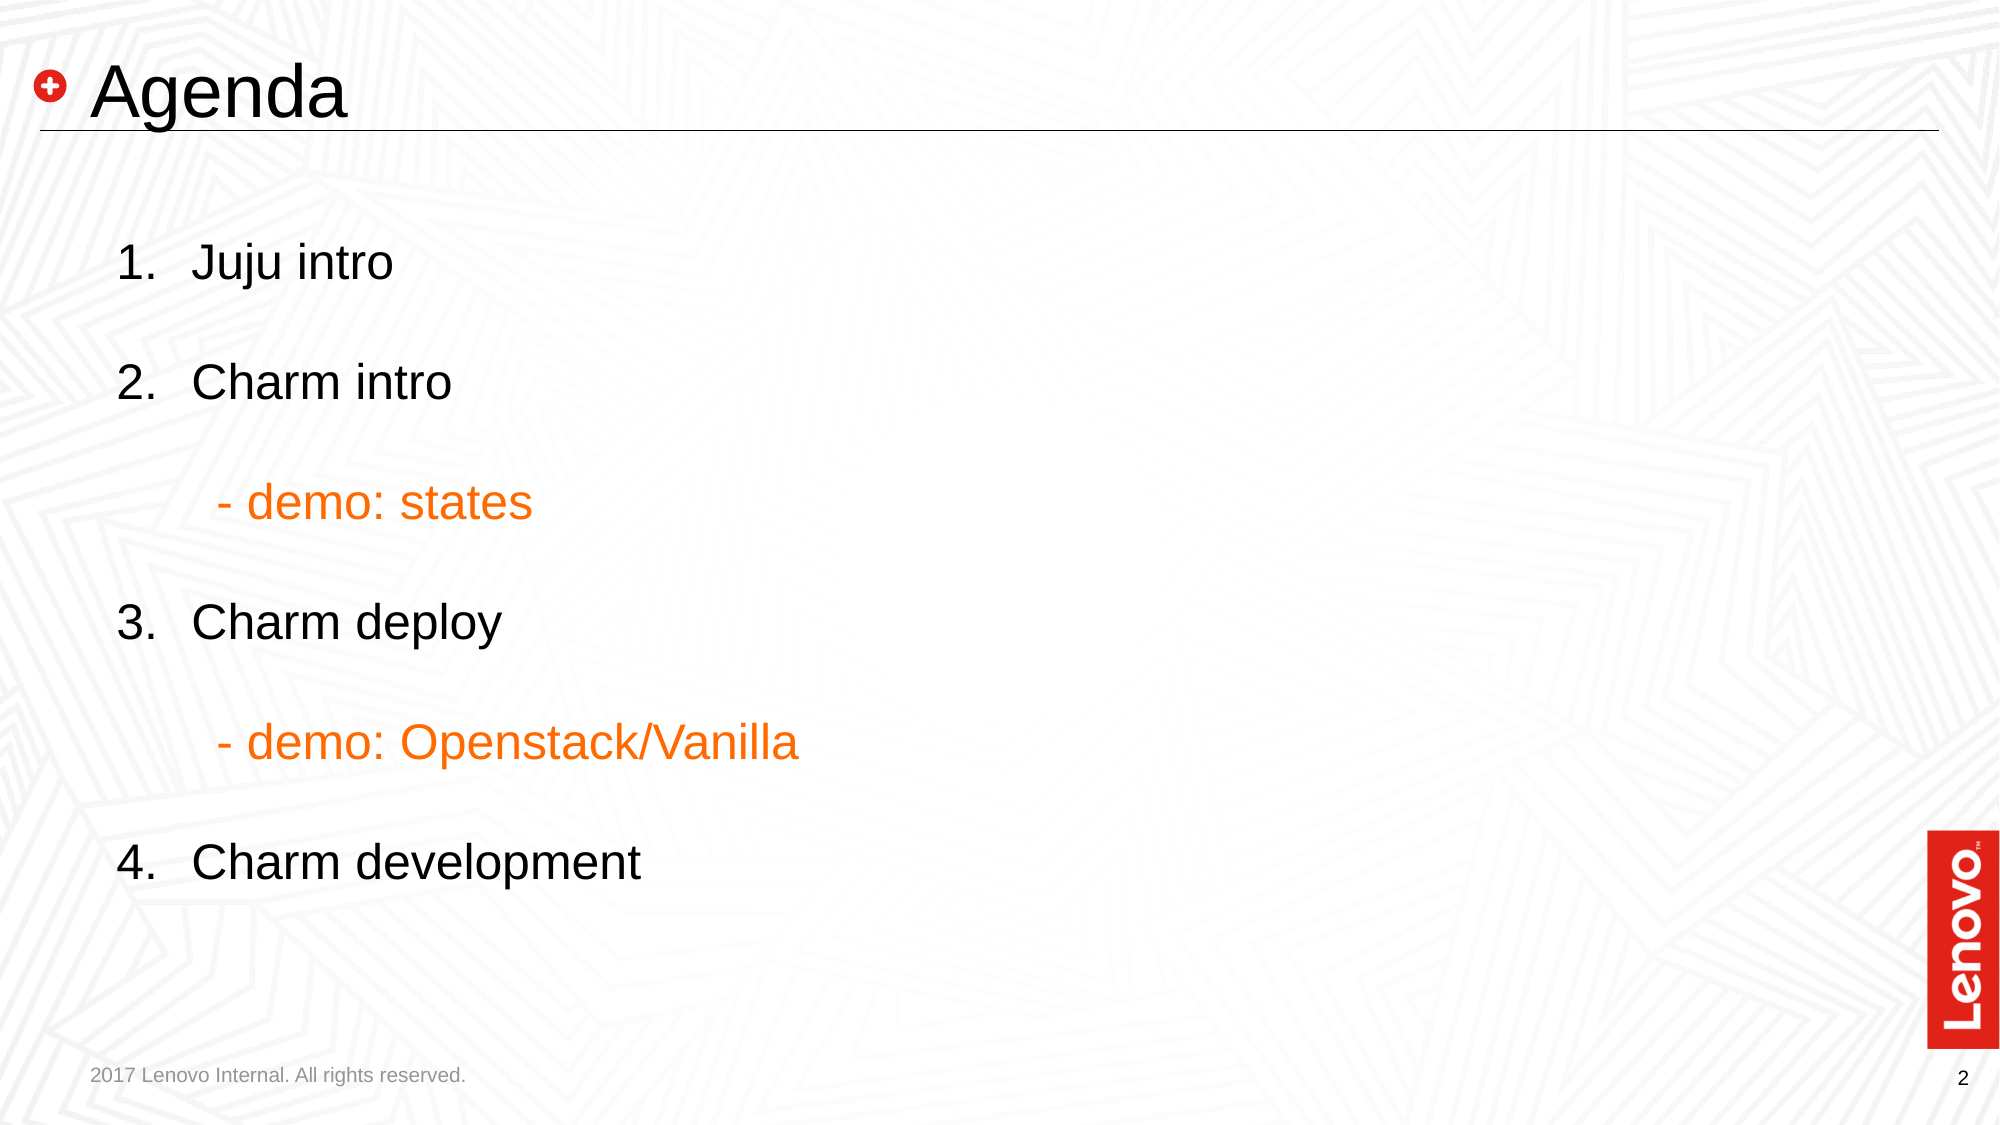

# Agenda
Juju intro
Charm intro
- demo: states
Charm deploy
- demo: Openstack/Vanilla
Charm development

2017 Lenovo Internal. All rights reserved.